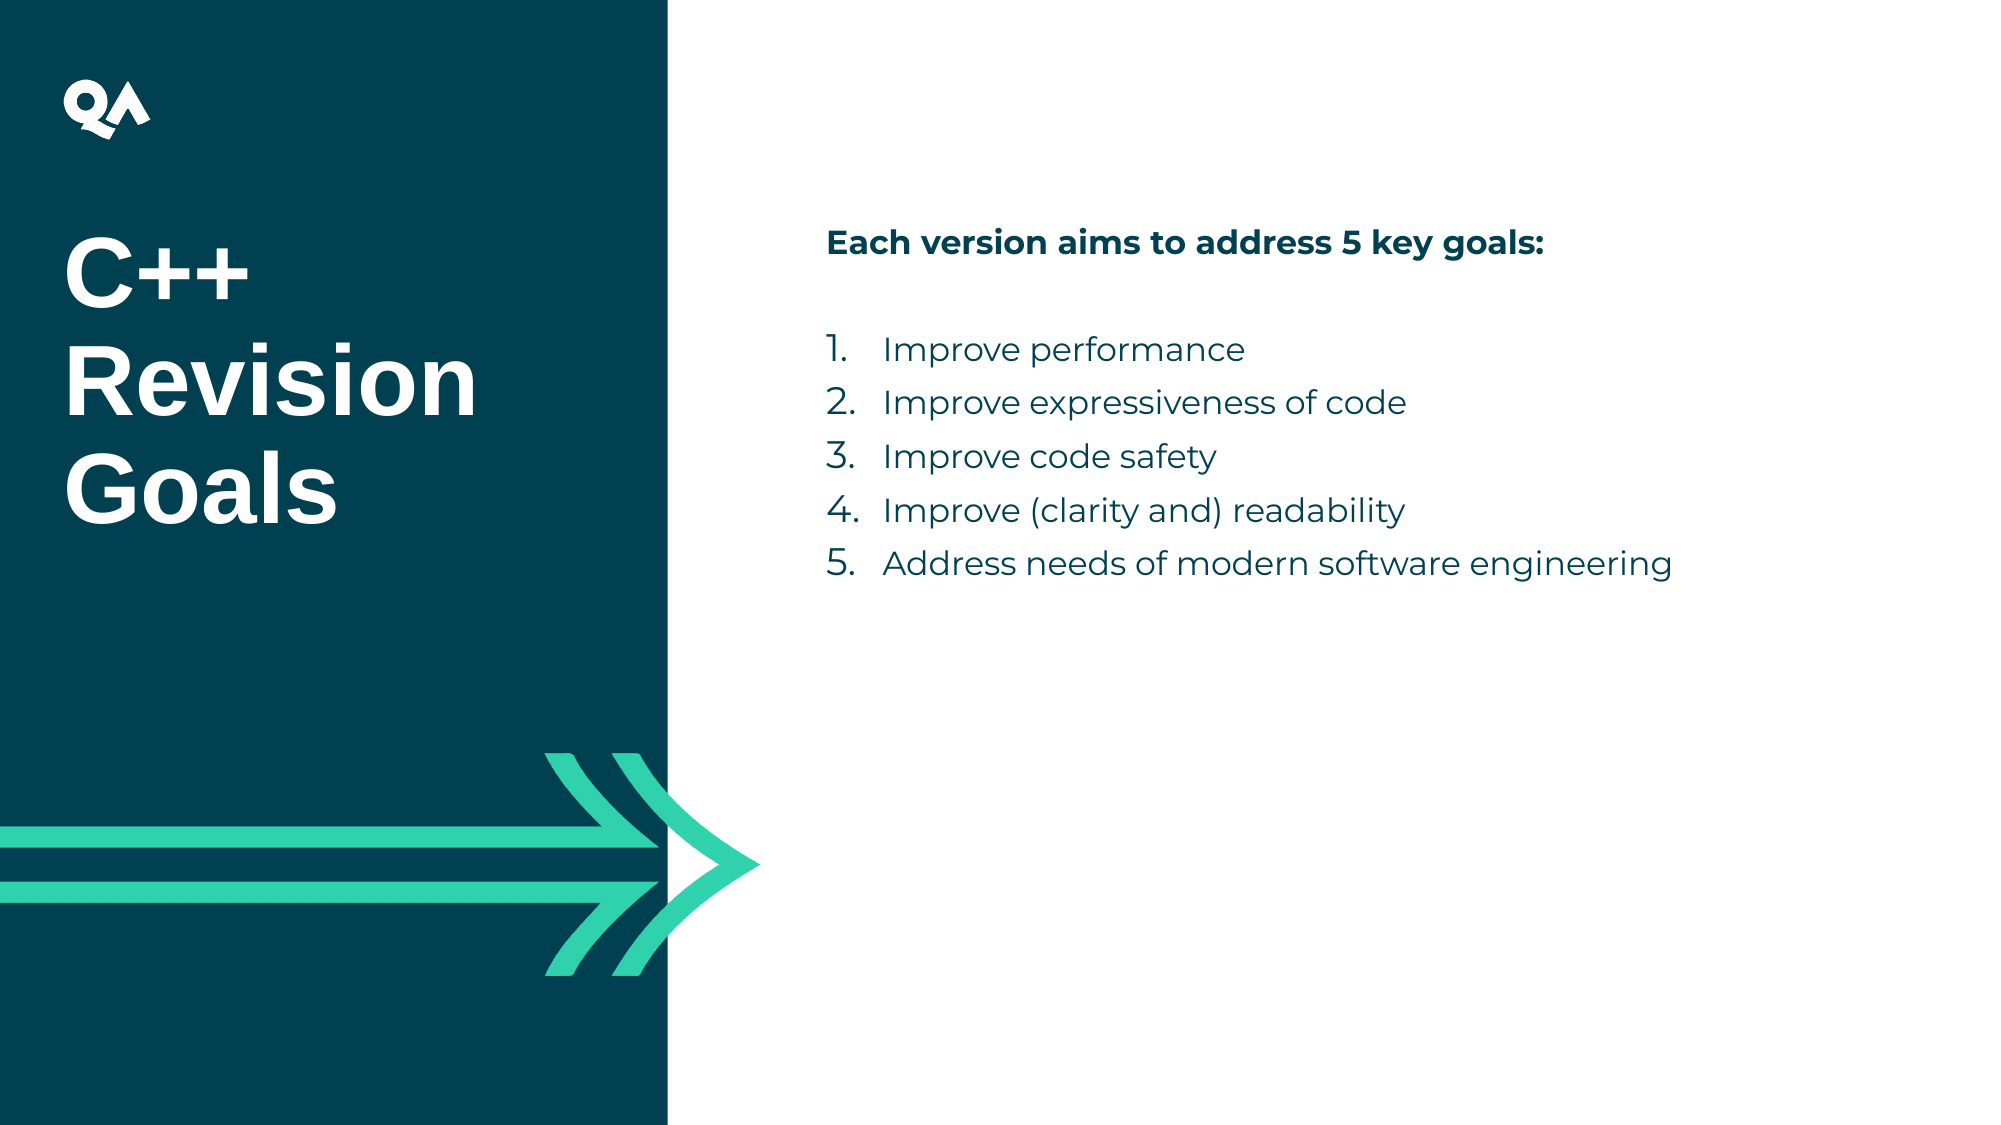

C++ Revision Goals
Each version aims to address 5 key goals:

Improve performance
Improve expressiveness of code
Improve code safety
Improve (clarity and) readability
Address needs of modern software engineering